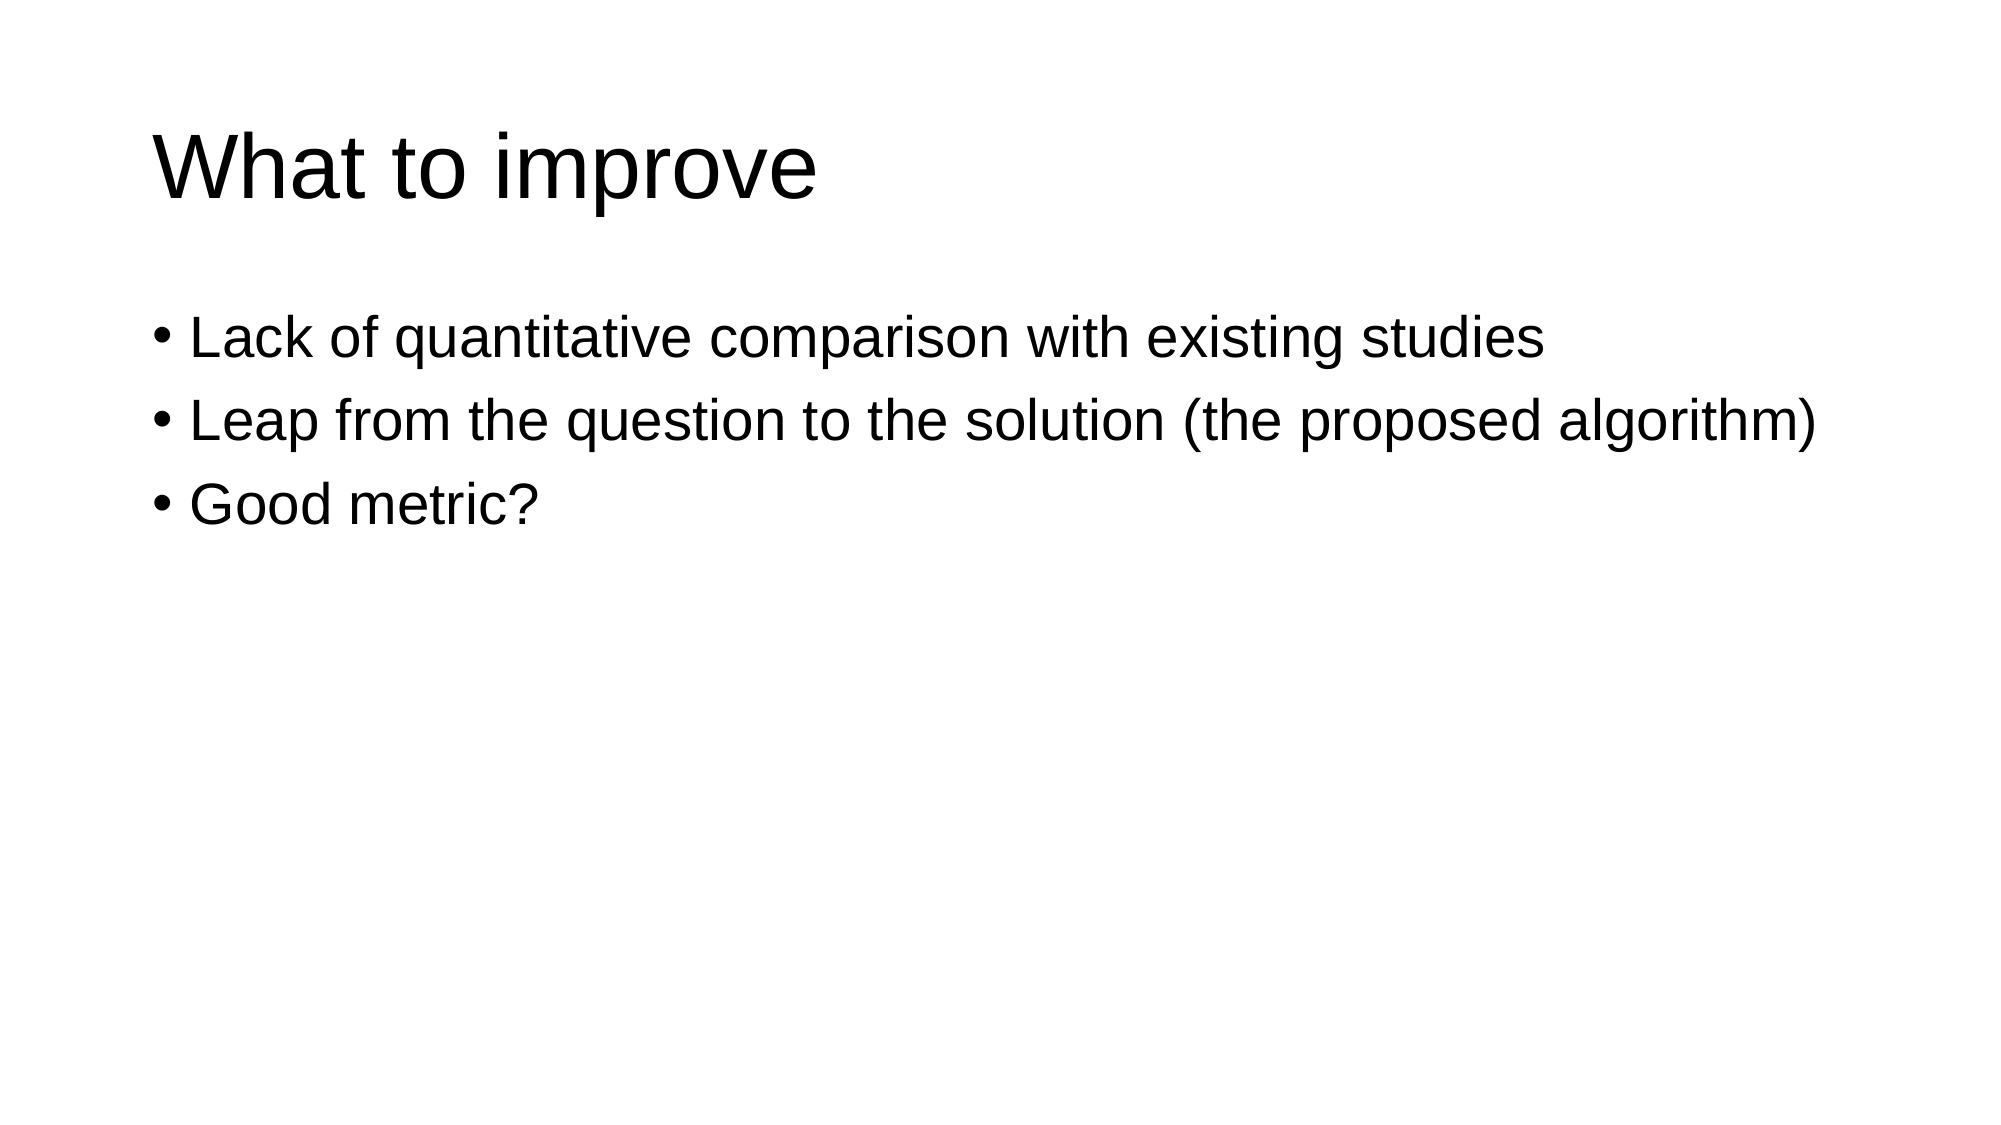

# What to improve
Lack of quantitative comparison with existing studies
Leap from the question to the solution (the proposed algorithm)
Good metric?